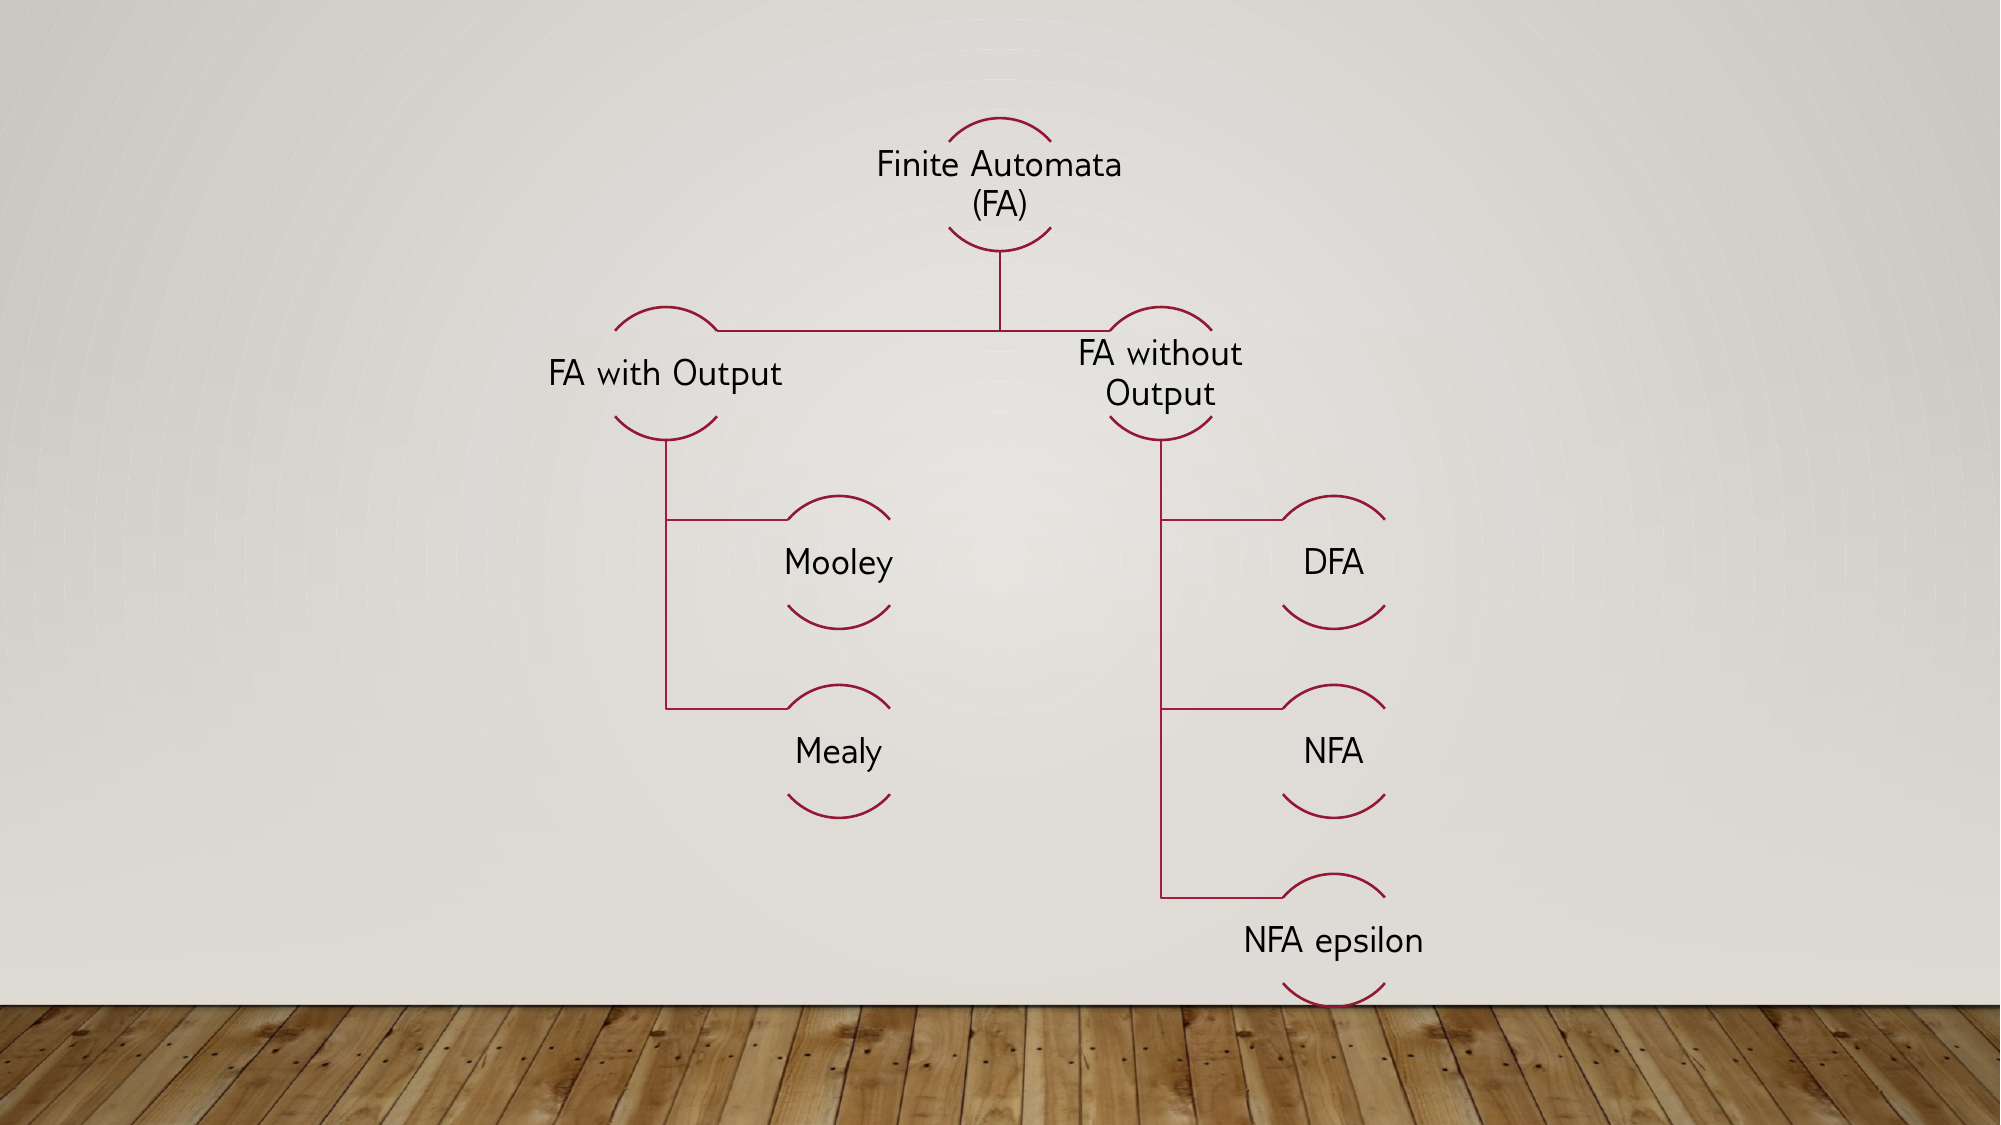

Finite Automata (FA)
FA with Output
Mooley
Mealy
FA without Output
DFA
NFA
NFA epsilon